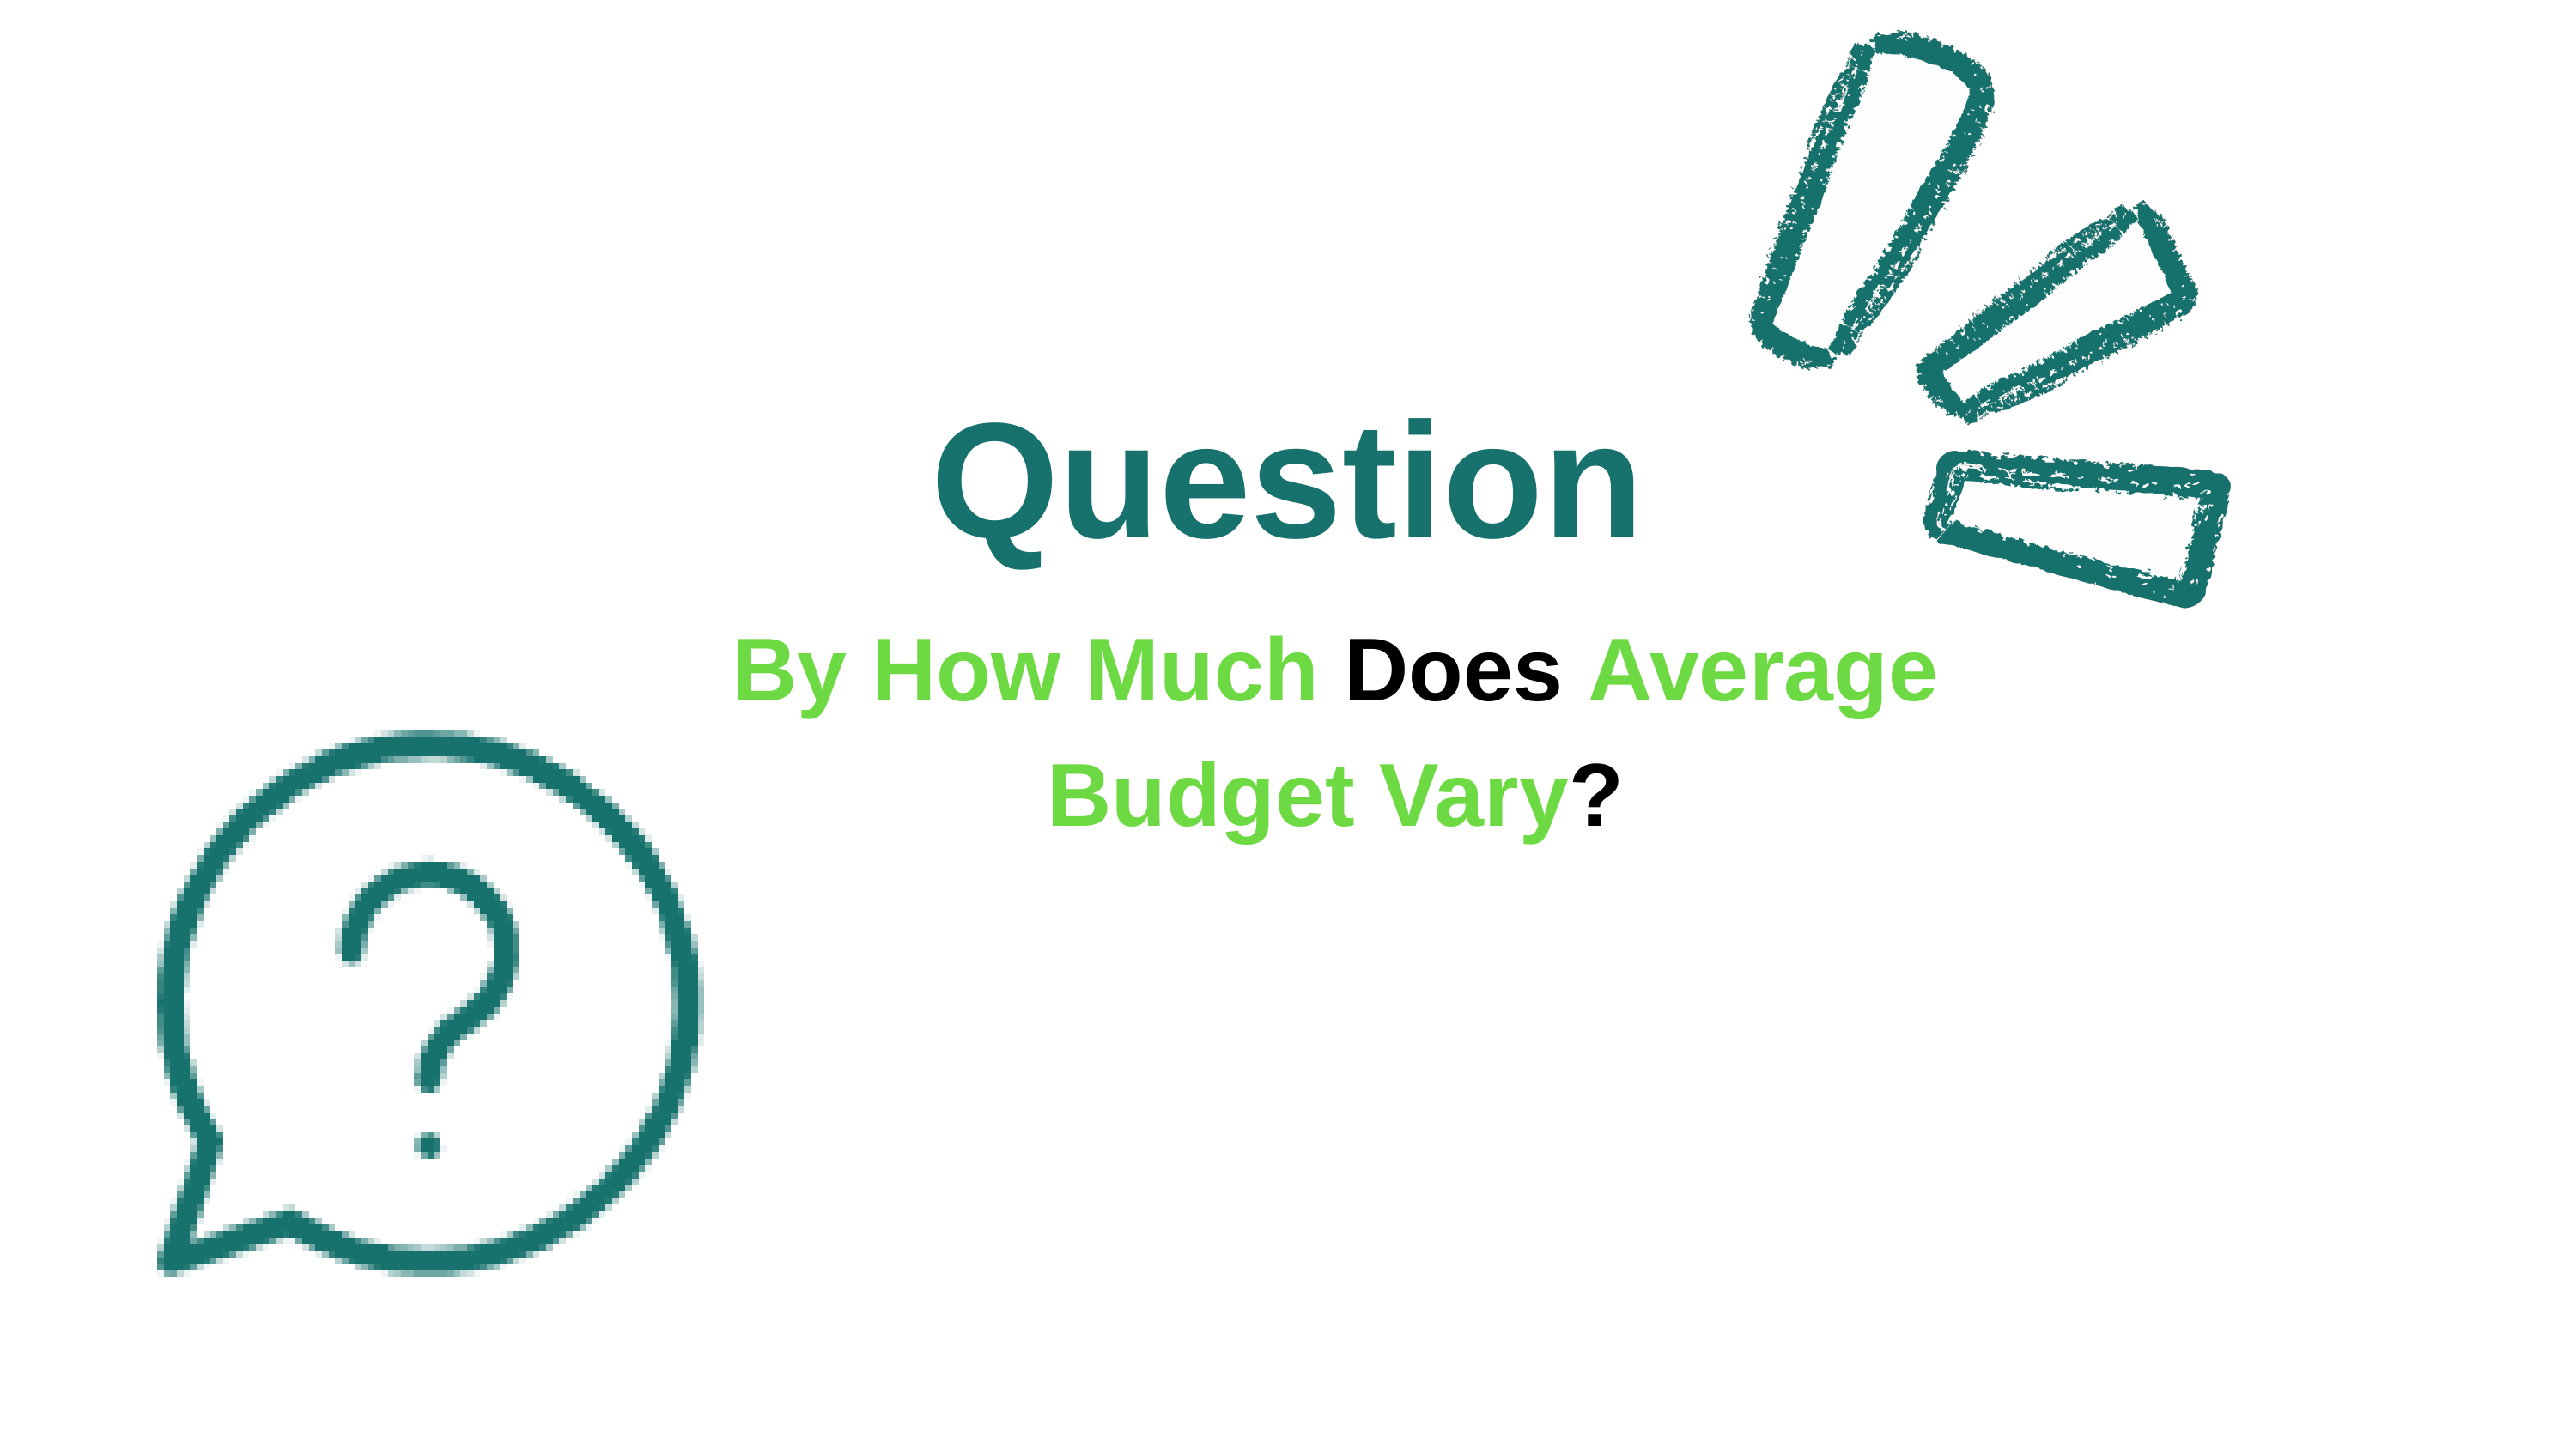

Question
By How Much Does Average Budget Vary?